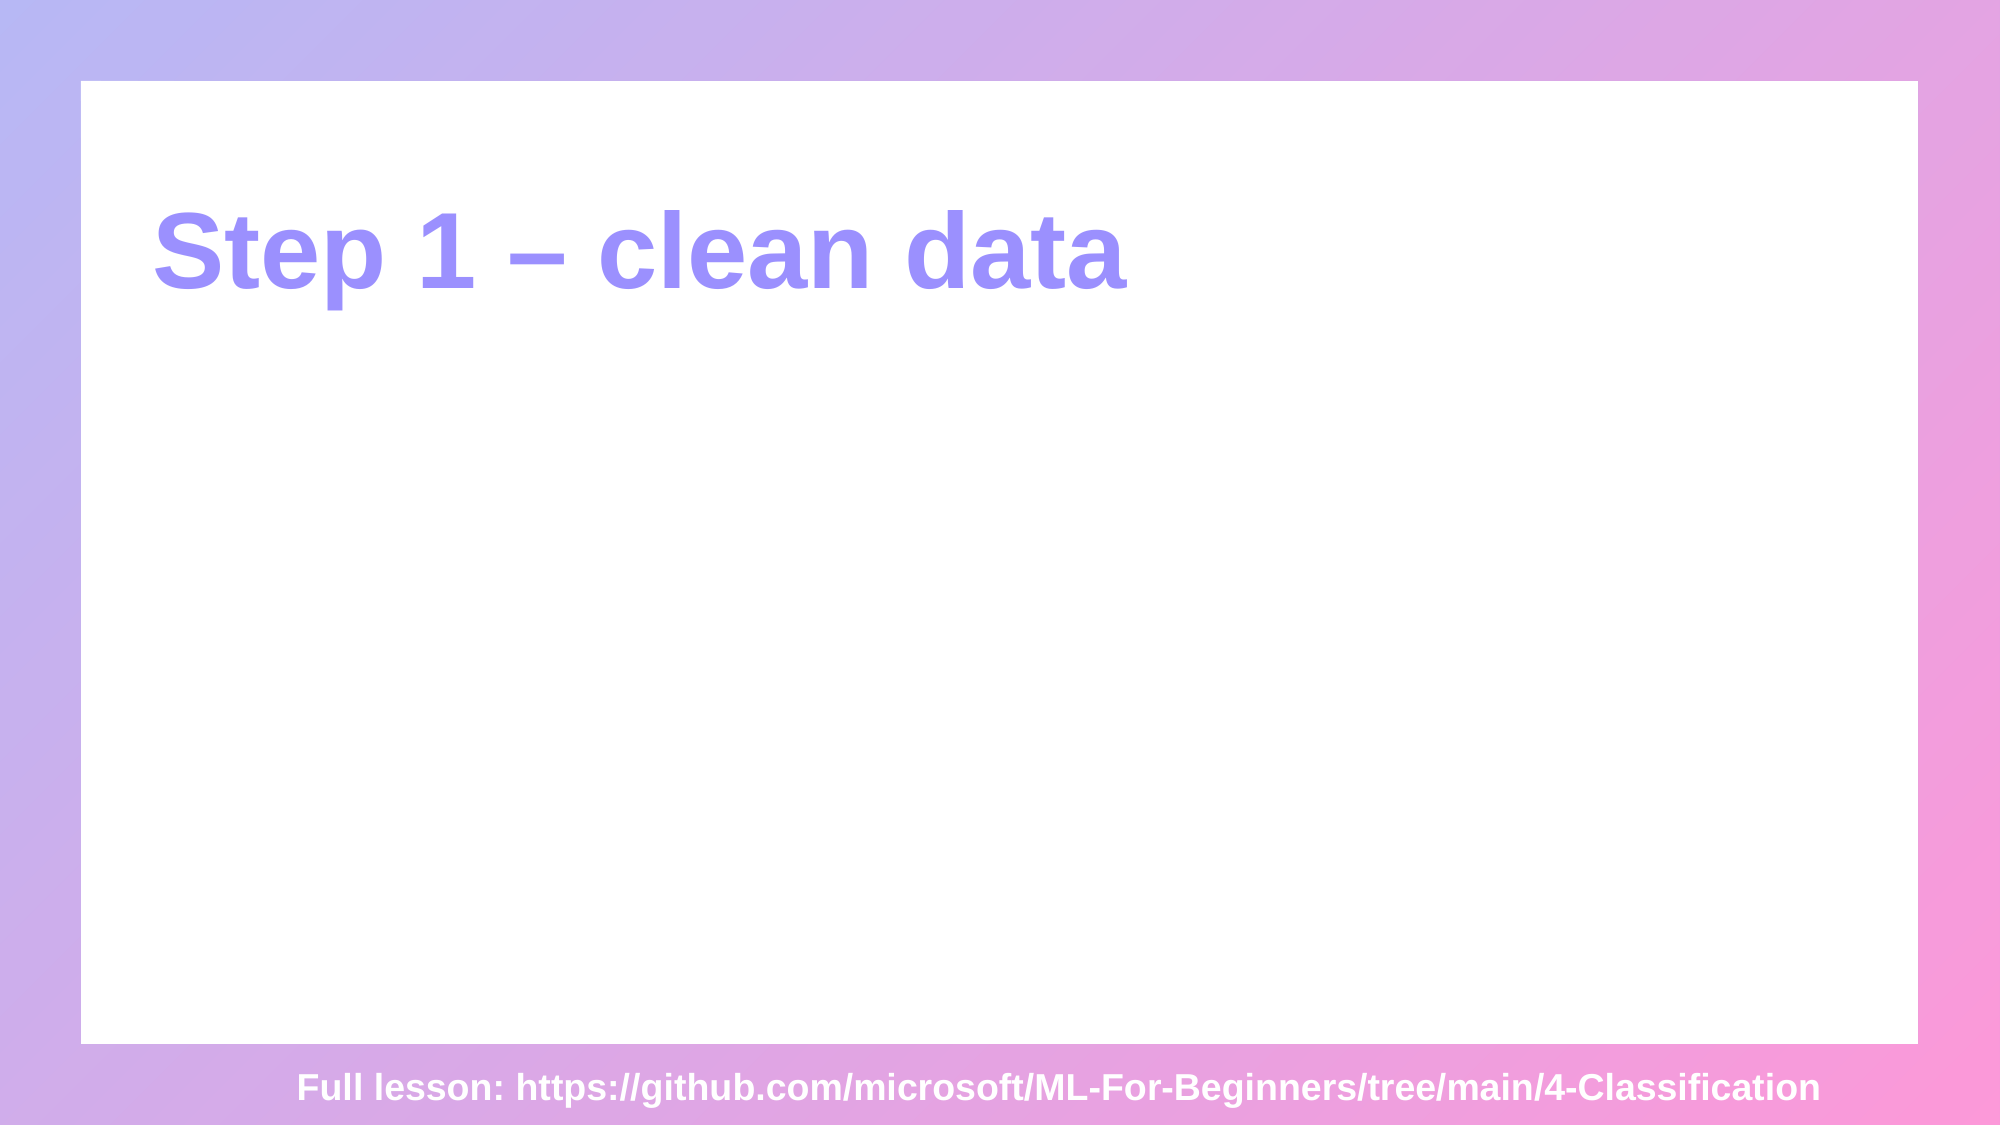

Step 1 – clean data
Full lesson: https://github.com/microsoft/ML-For-Beginners/tree/main/4-Classification